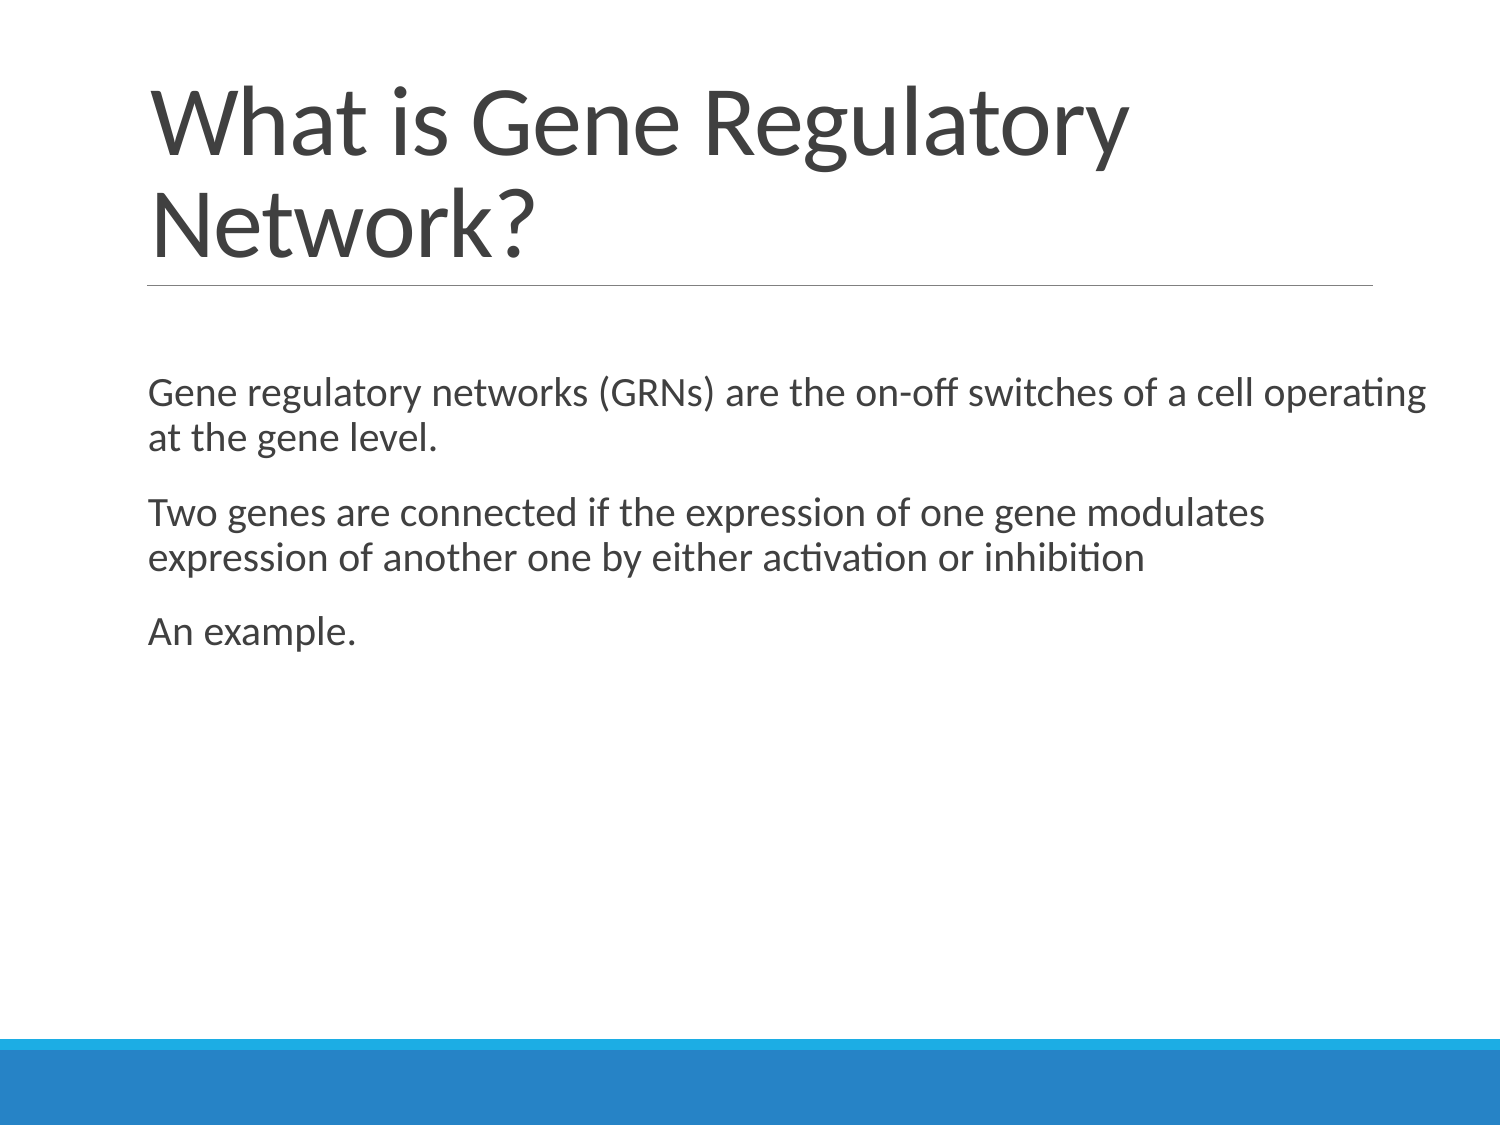

# What is Gene Regulatory Network?
Gene regulatory networks (GRNs) are the on-off switches of a cell operating at the gene level.
Two genes are connected if the expression of one gene modulates expression of another one by either activation or inhibition
An example.